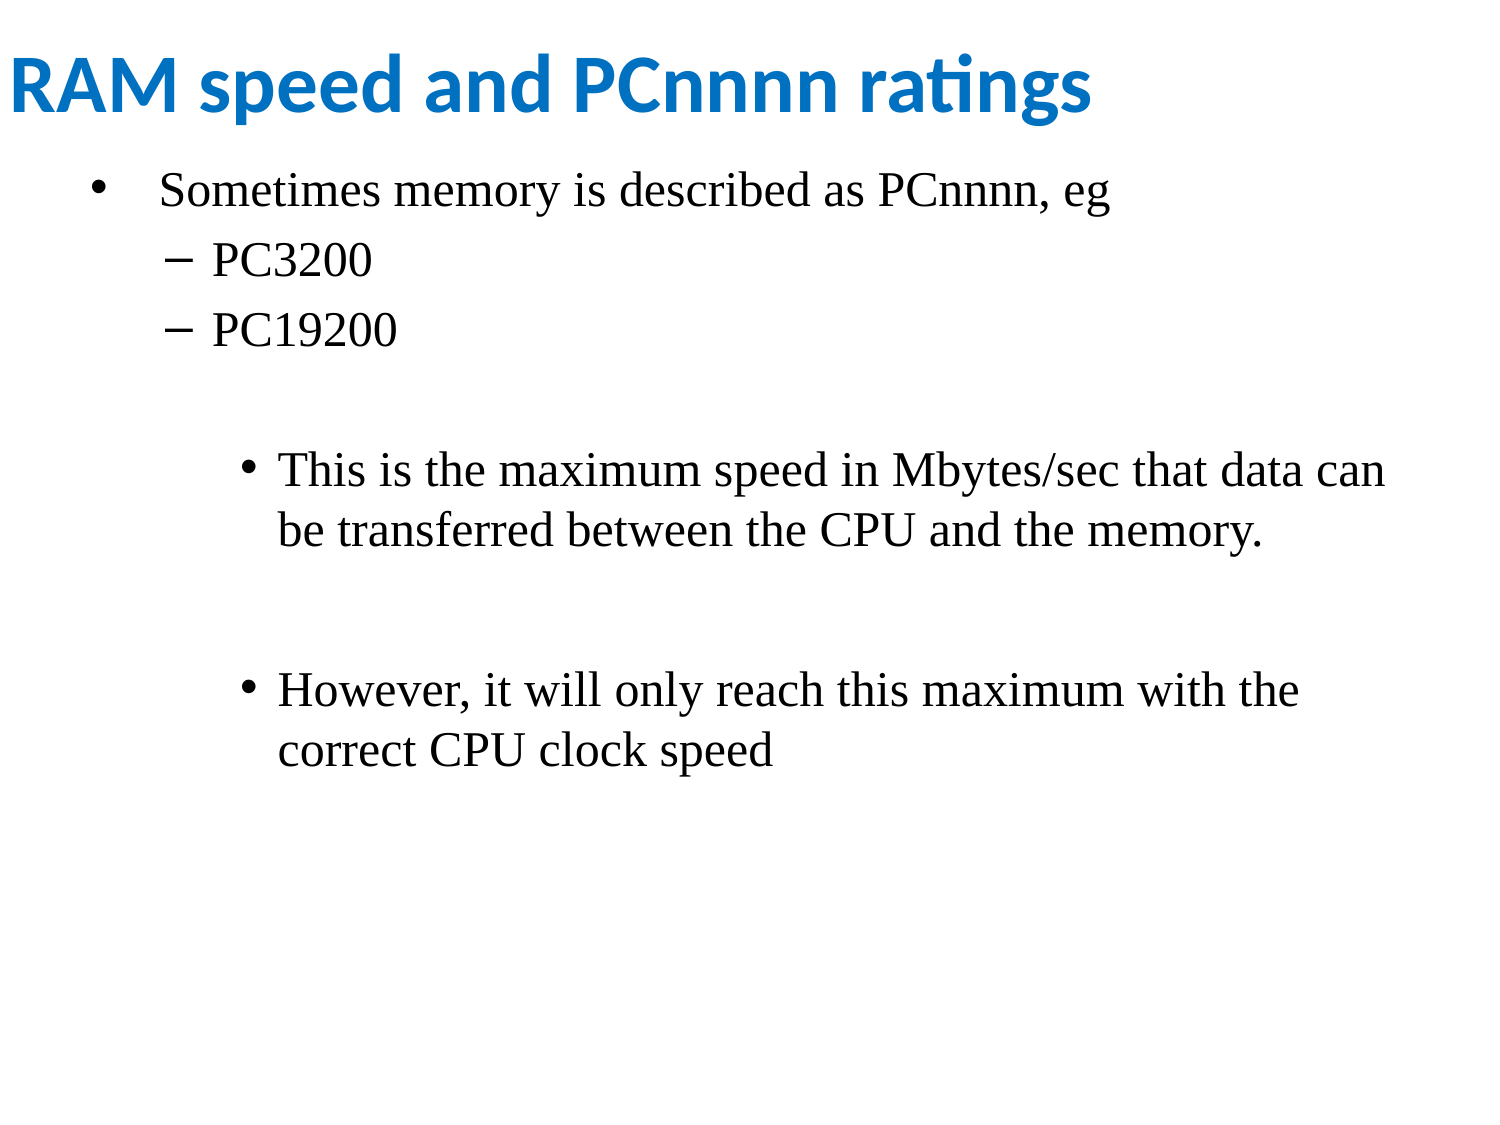

# RAM speed and PCnnnn ratings
 Sometimes memory is described as PCnnnn, eg
PC3200
PC19200

This is the maximum speed in Mbytes/sec that data can be transferred between the CPU and the memory.

However, it will only reach this maximum with the correct CPU clock speed